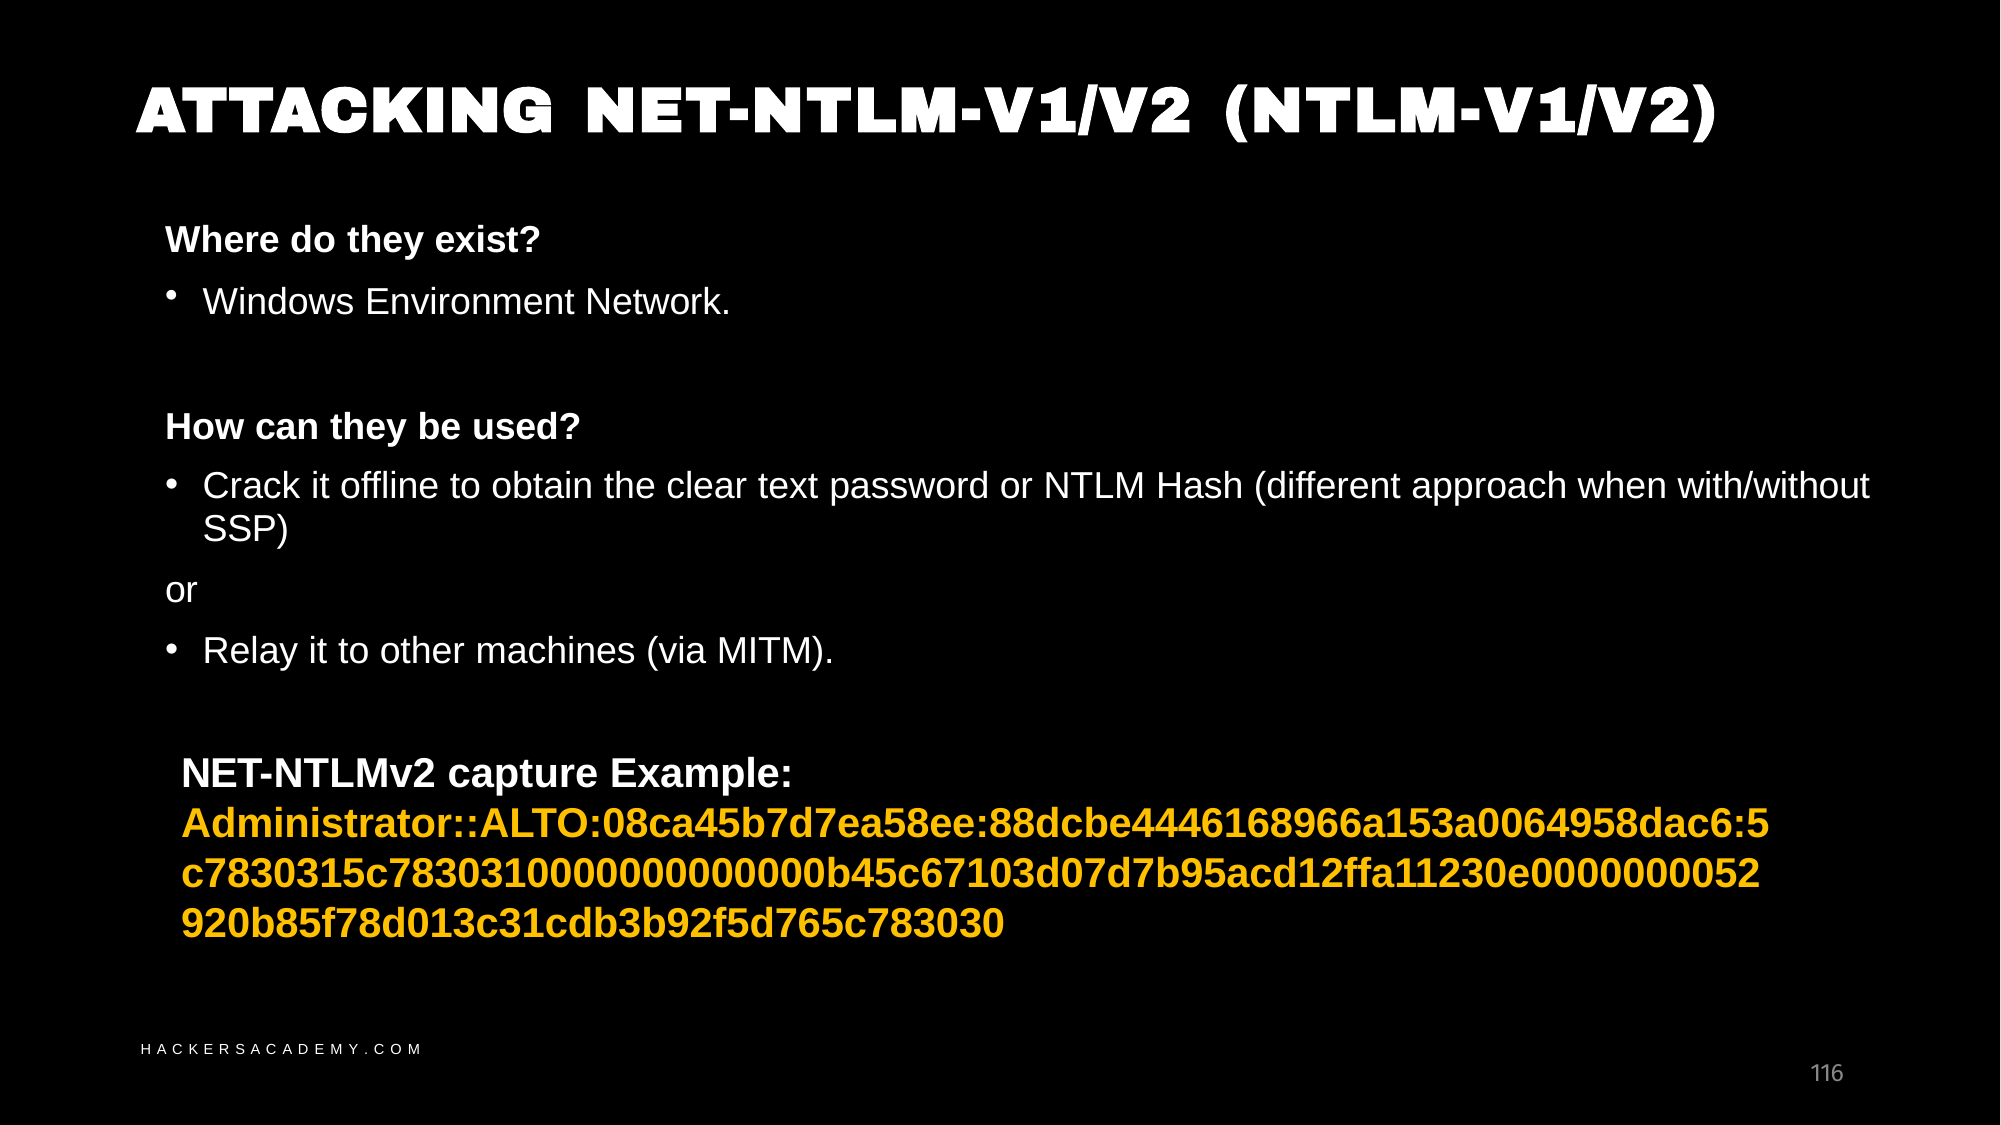

# ATTACKING NET-NTLM-V1/V2 (NTLM-V1/V2)
Where do they exist?
Windows Environment Network.

How can they be used?
Crack it offline to obtain the clear text password or NTLM Hash (different approach when with/without
SSP)
or
Relay it to other machines (via MITM).

NET-NTLMv2 capture Example: Administrator::ALTO:08ca45b7d7ea58ee:88dcbe4446168966a153a0064958dac6:5 c7830315c7830310000000000000b45c67103d07d7b95acd12ffa11230e0000000052
920b85f78d013c31cdb3b92f5d765c783030
116
H A C K E R S A C A D E M Y . C O M